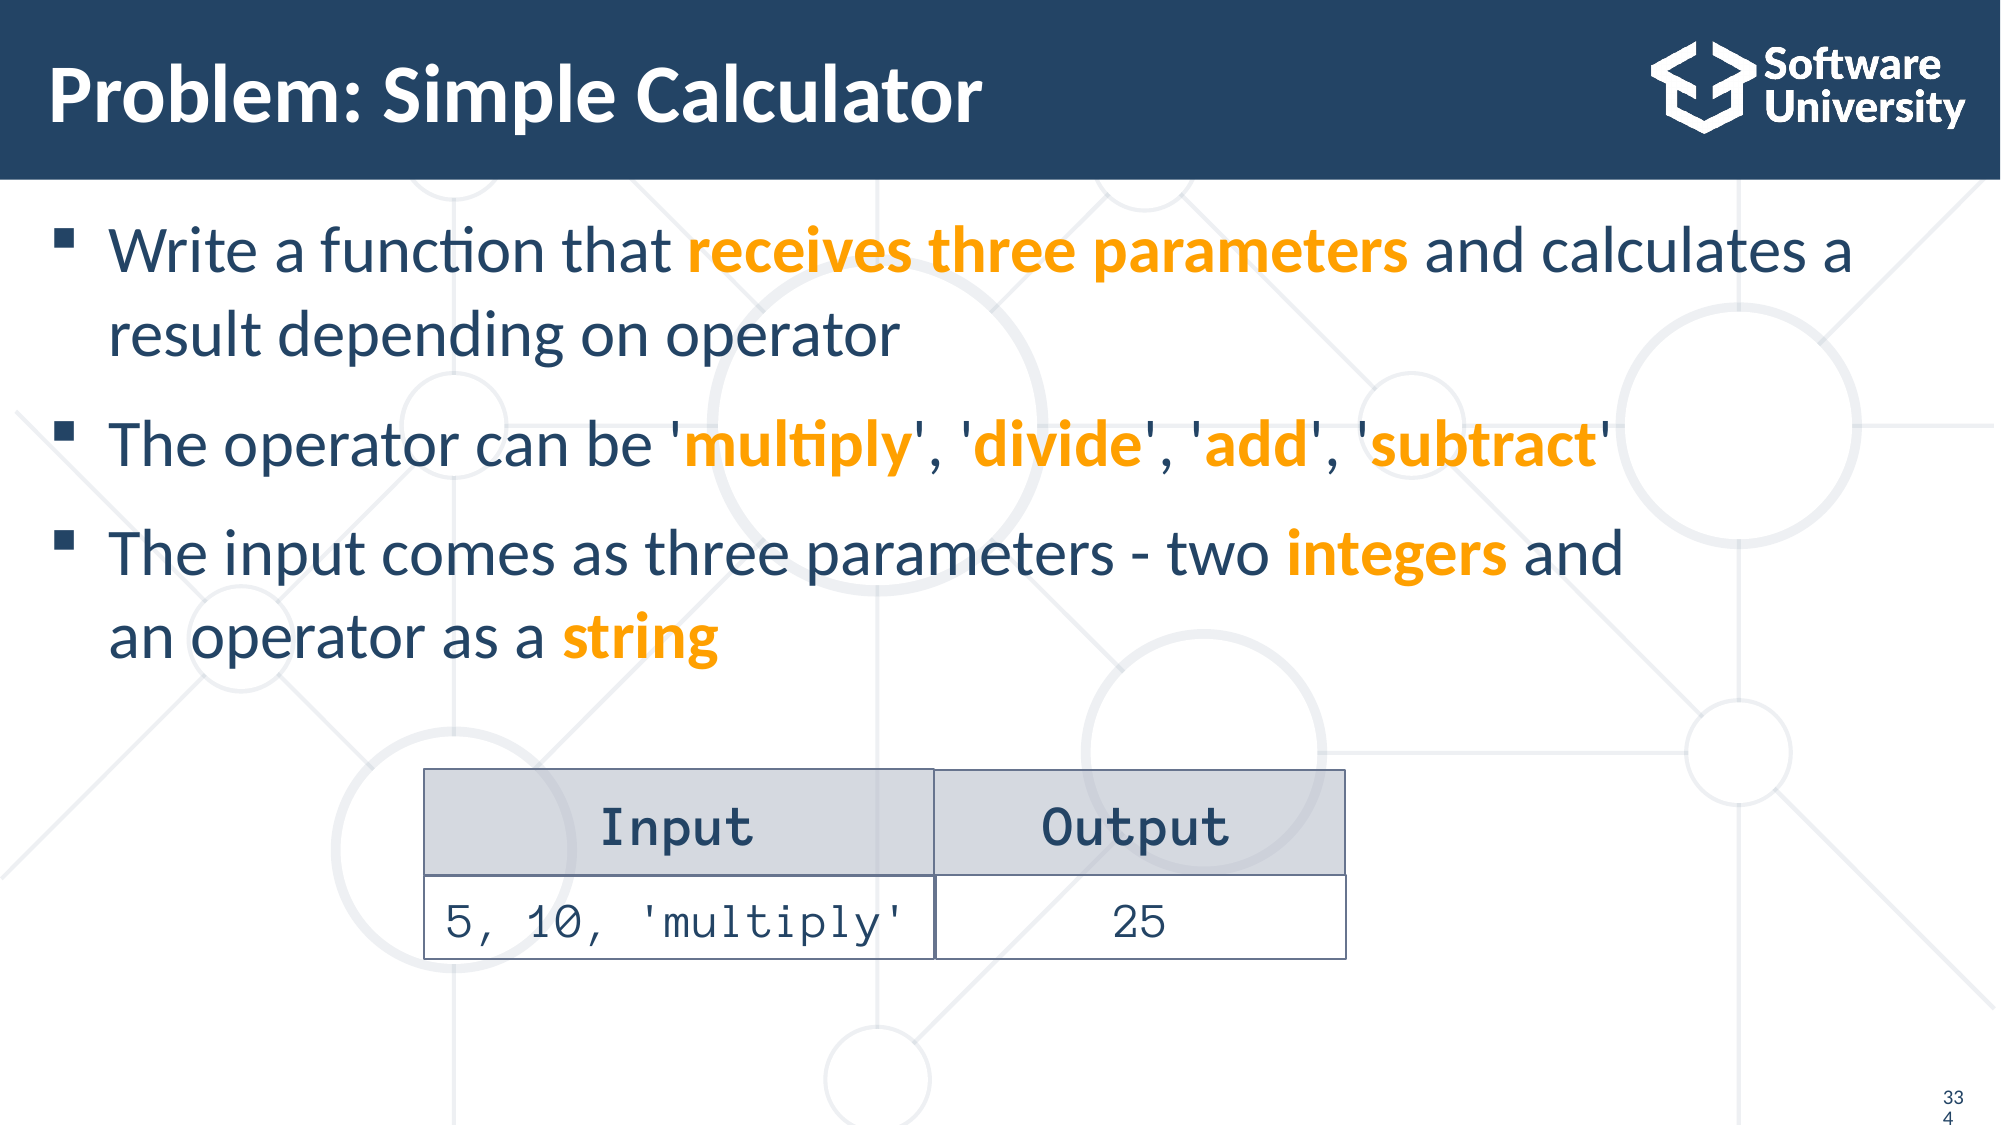

# Problem: Simple Calculator
Write a function that receives three parameters and calculates a
result depending on operator
The operator can be 'multiply', 'divide', 'add', 'subtract'
The input comes as three parameters - two integers and
an operator as a string
Input
5, 10, 'multiply'
Output
25
334